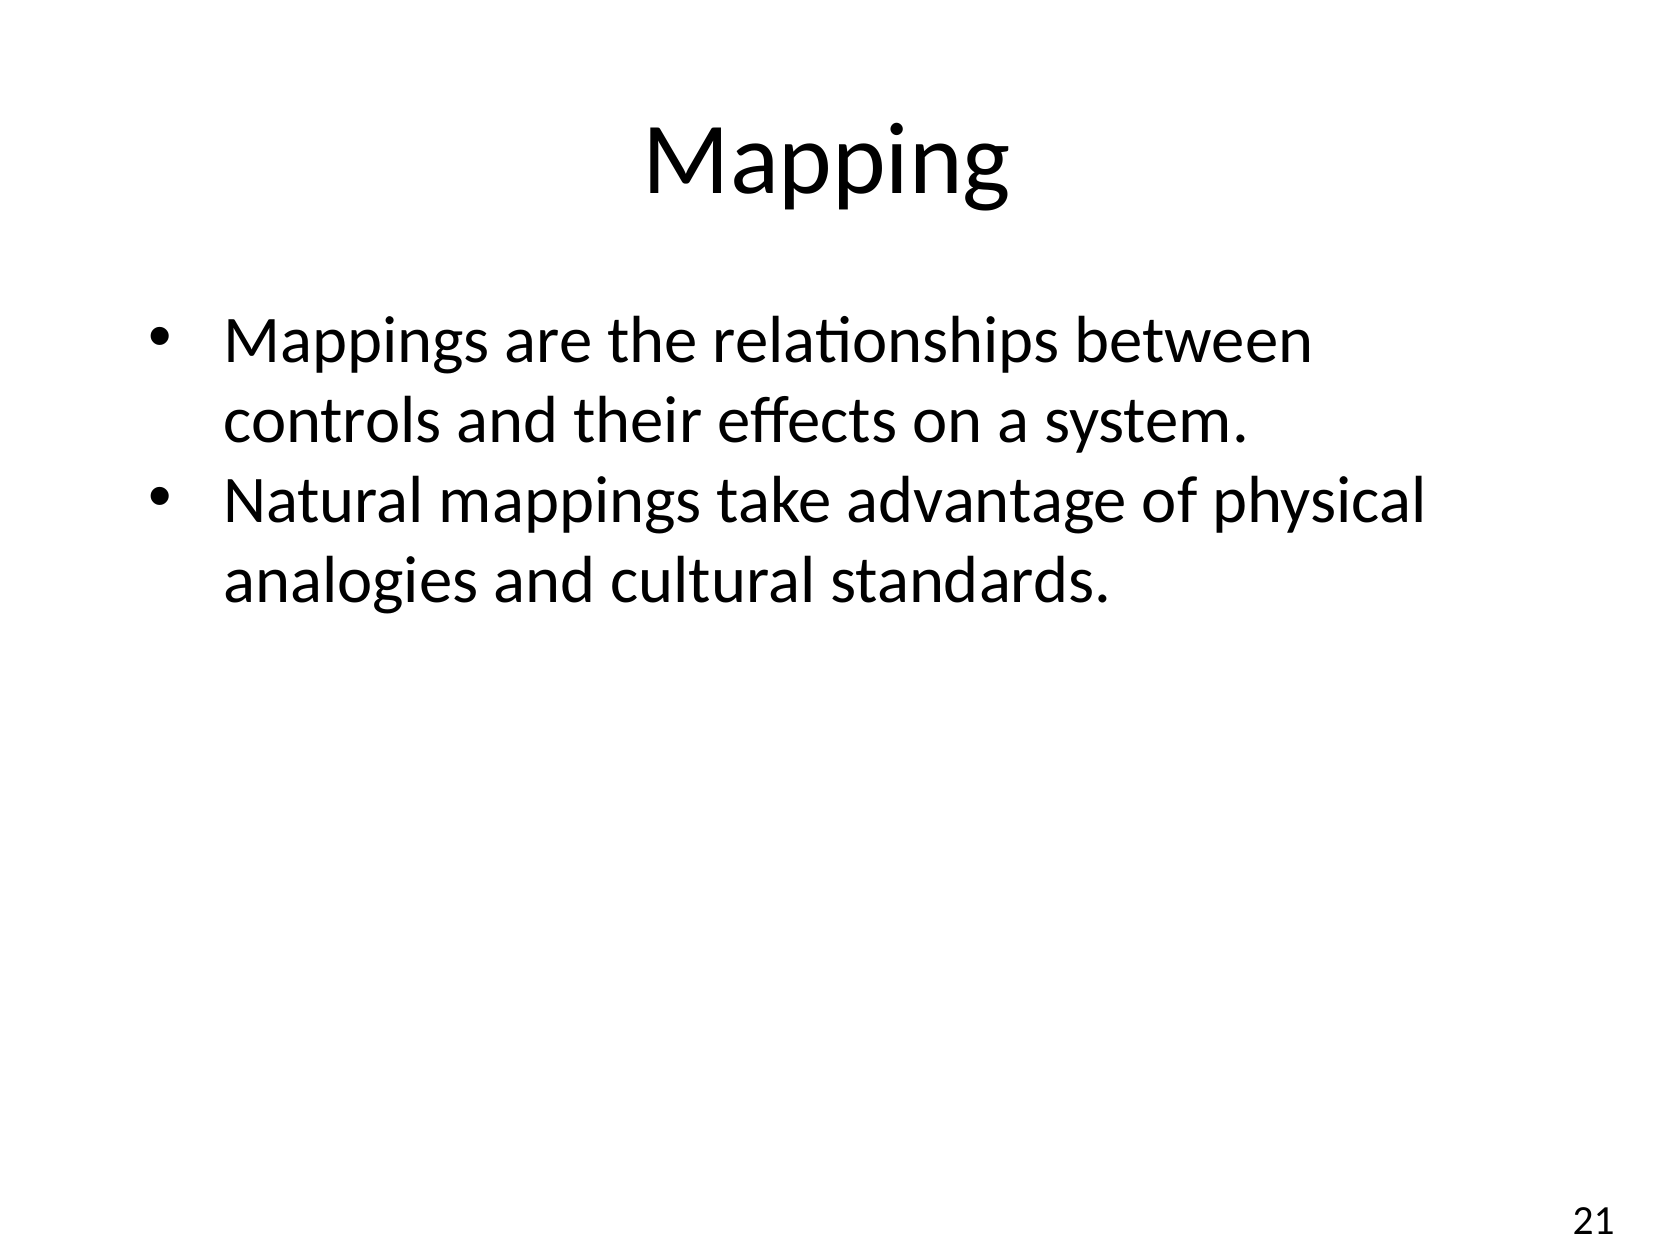

# Mapping
Mappings are the relationships between controls and their effects on a system.
Natural mappings take advantage of physical analogies and cultural standards.

21